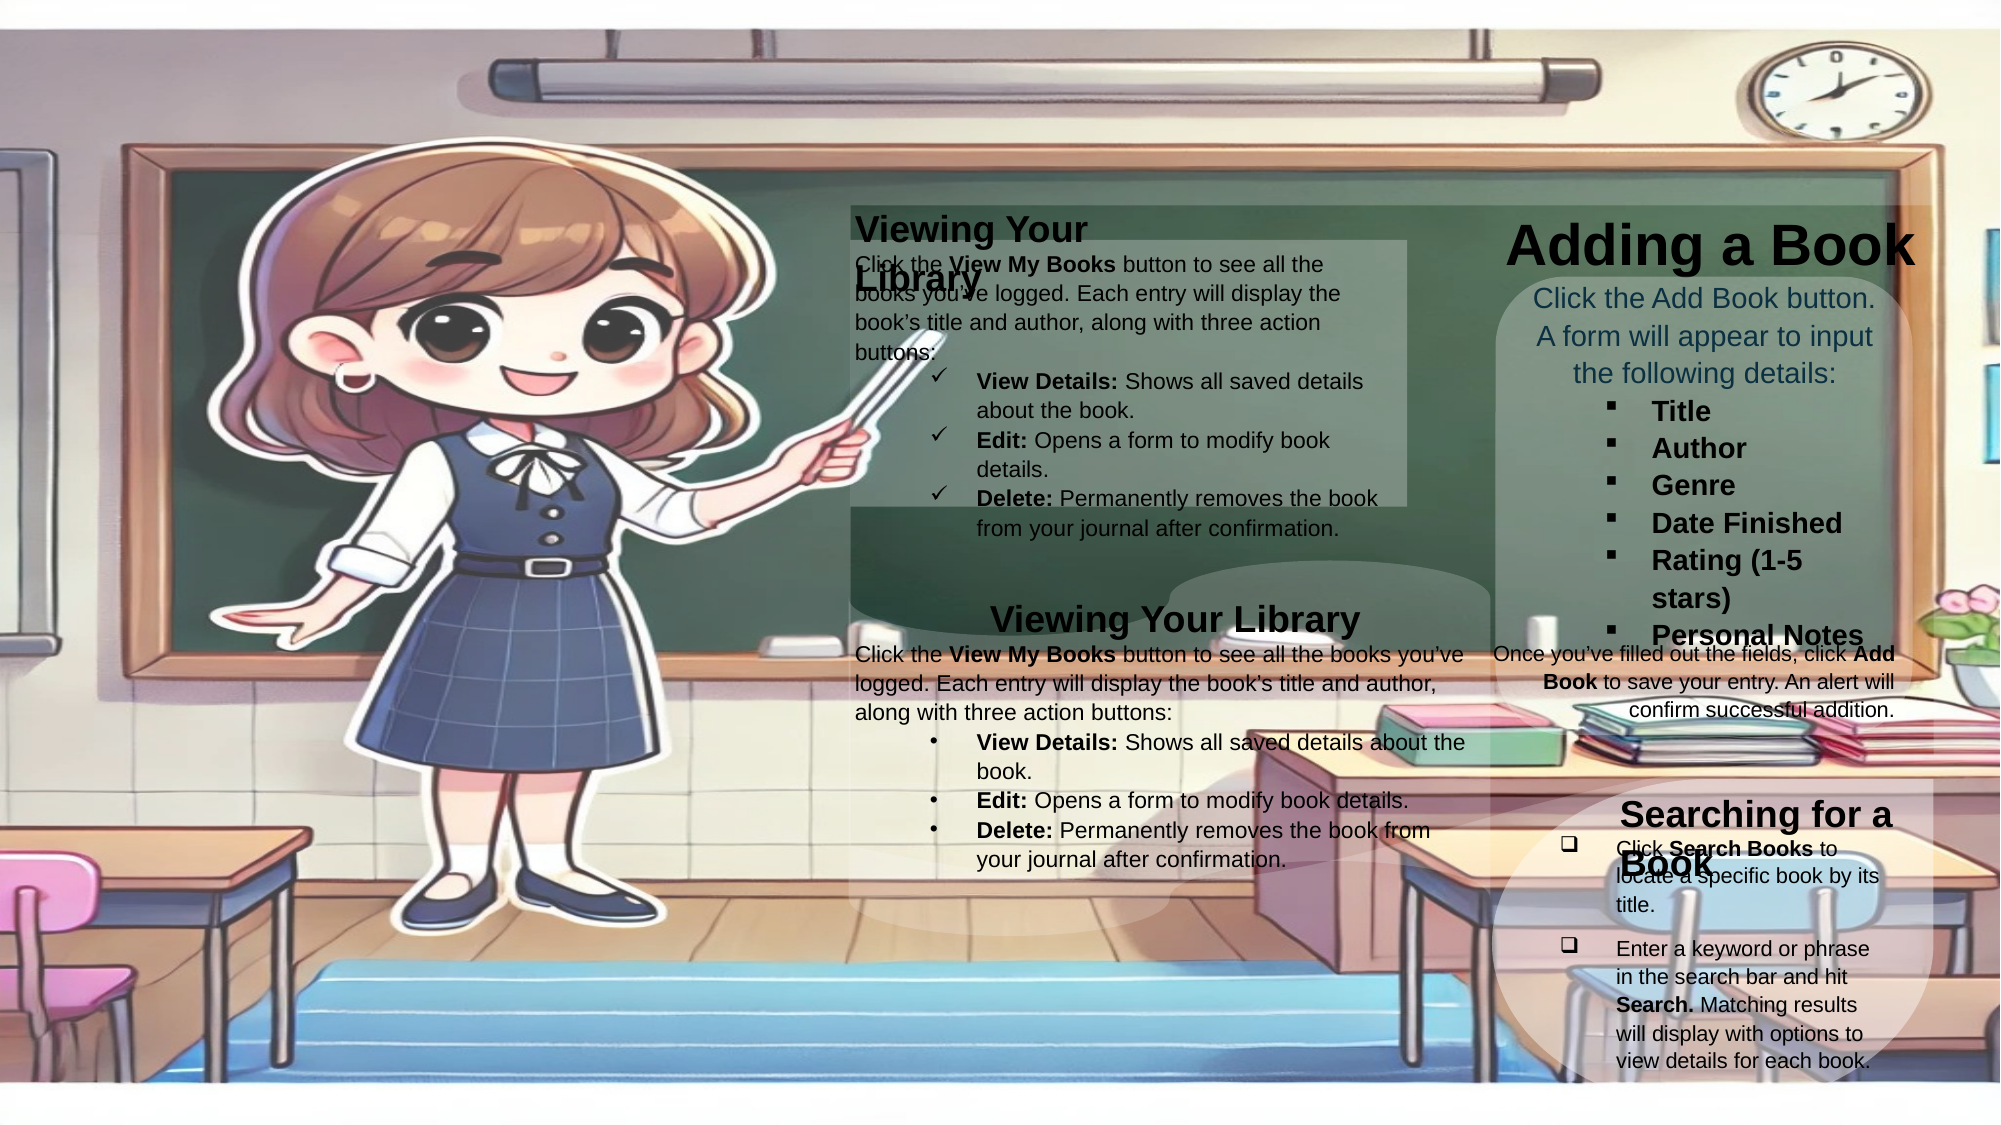

Viewing Your Library
Adding a Book

Click the View My Books button to see all the books you’ve logged. Each entry will display the book’s title and author, along with three action buttons:
View Details: Shows all saved details about the book.
Edit: Opens a form to modify book details.
Delete: Permanently removes the book from your journal after confirmation.

Click the Add Book button. A form will appear to input the following details:
Title
Author
Genre
Date Finished
Rating (1-5 stars)
Personal Notes

Viewing Your Library
Click the View My Books button to see all the books you’ve logged. Each entry will display the book’s title and author, along with three action buttons:
View Details: Shows all saved details about the book.
Edit: Opens a form to modify book details.
Delete: Permanently removes the book from your journal after confirmation.
Once you’ve filled out the fields, click Add Book to save your entry. An alert will confirm successful addition.

Searching for a Book
Click Search Books to locate a specific book by its title.
Enter a keyword or phrase in the search bar and hit Search. Matching results will display with options to view details for each book.